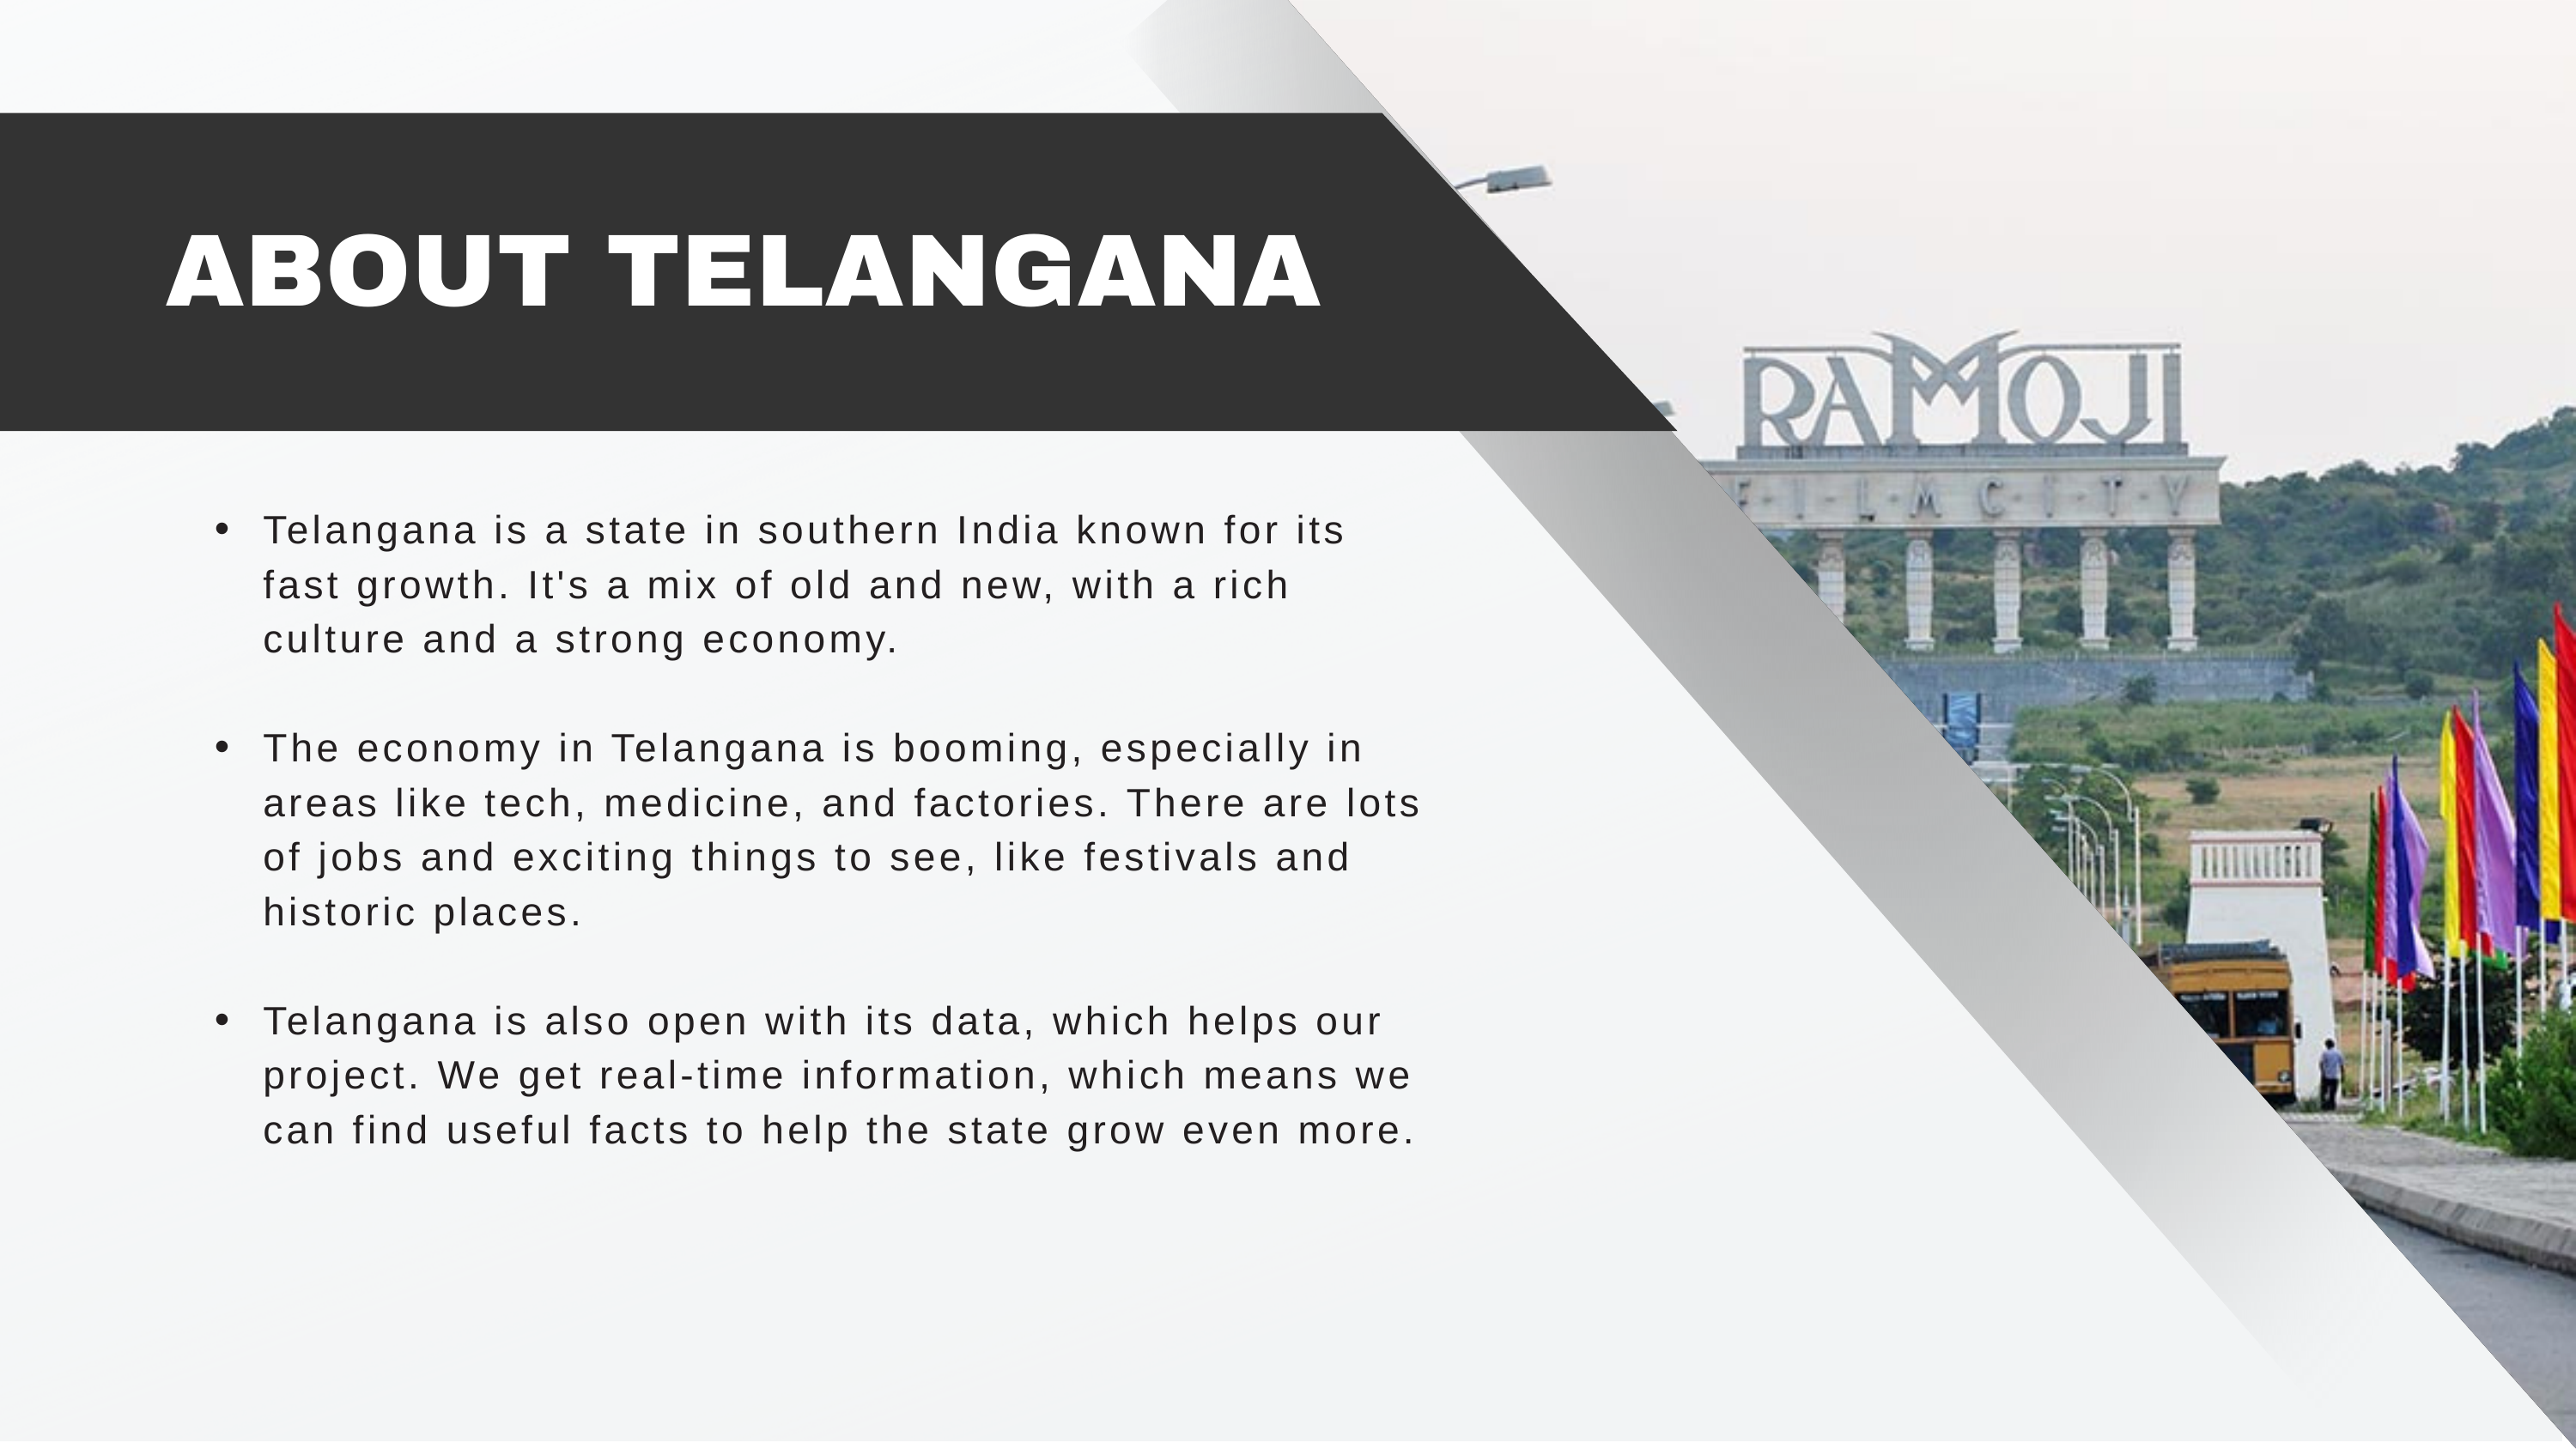

ABOUT TELANGANA
Telangana is a state in southern India known for its fast growth. It's a mix of old and new, with a rich culture and a strong economy.

The economy in Telangana is booming, especially in areas like tech, medicine, and factories. There are lots of jobs and exciting things to see, like festivals and historic places.

Telangana is also open with its data, which helps our project. We get real-time information, which means we can find useful facts to help the state grow even more.